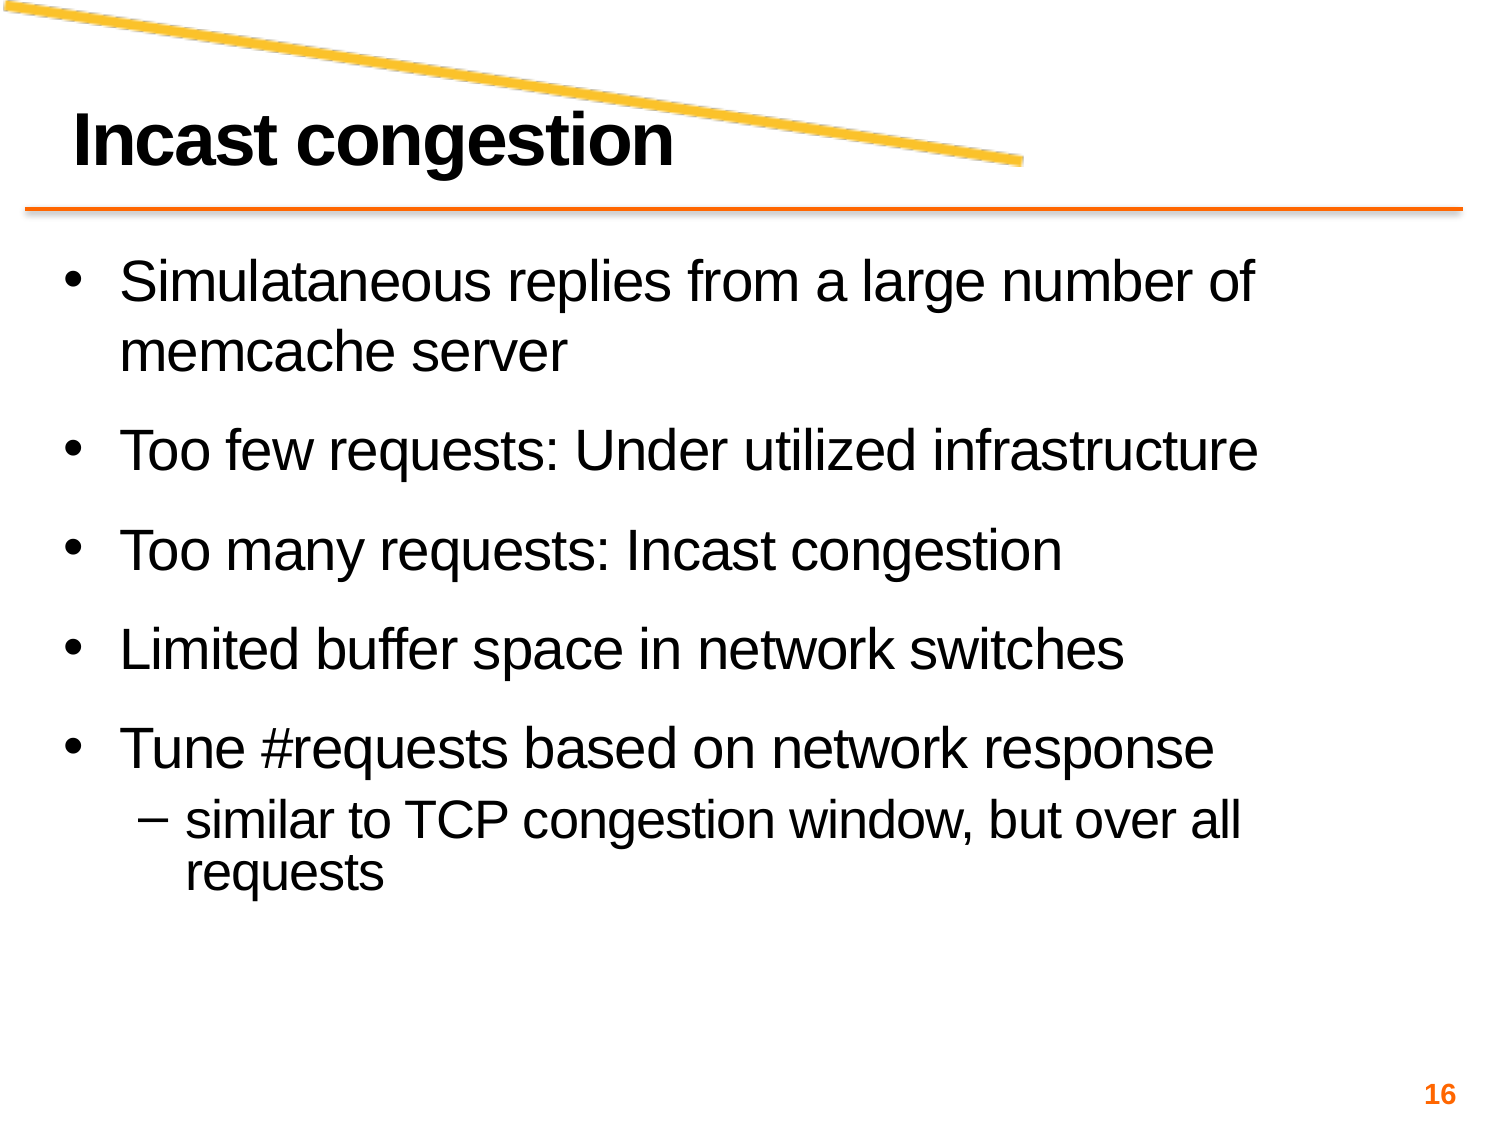

# Incast congestion
Simulataneous replies from a large number of memcache server
Too few requests: Under utilized infrastructure
Too many requests: Incast congestion
Limited buffer space in network switches
Tune #requests based on network response
similar to TCP congestion window, but over all requests
16